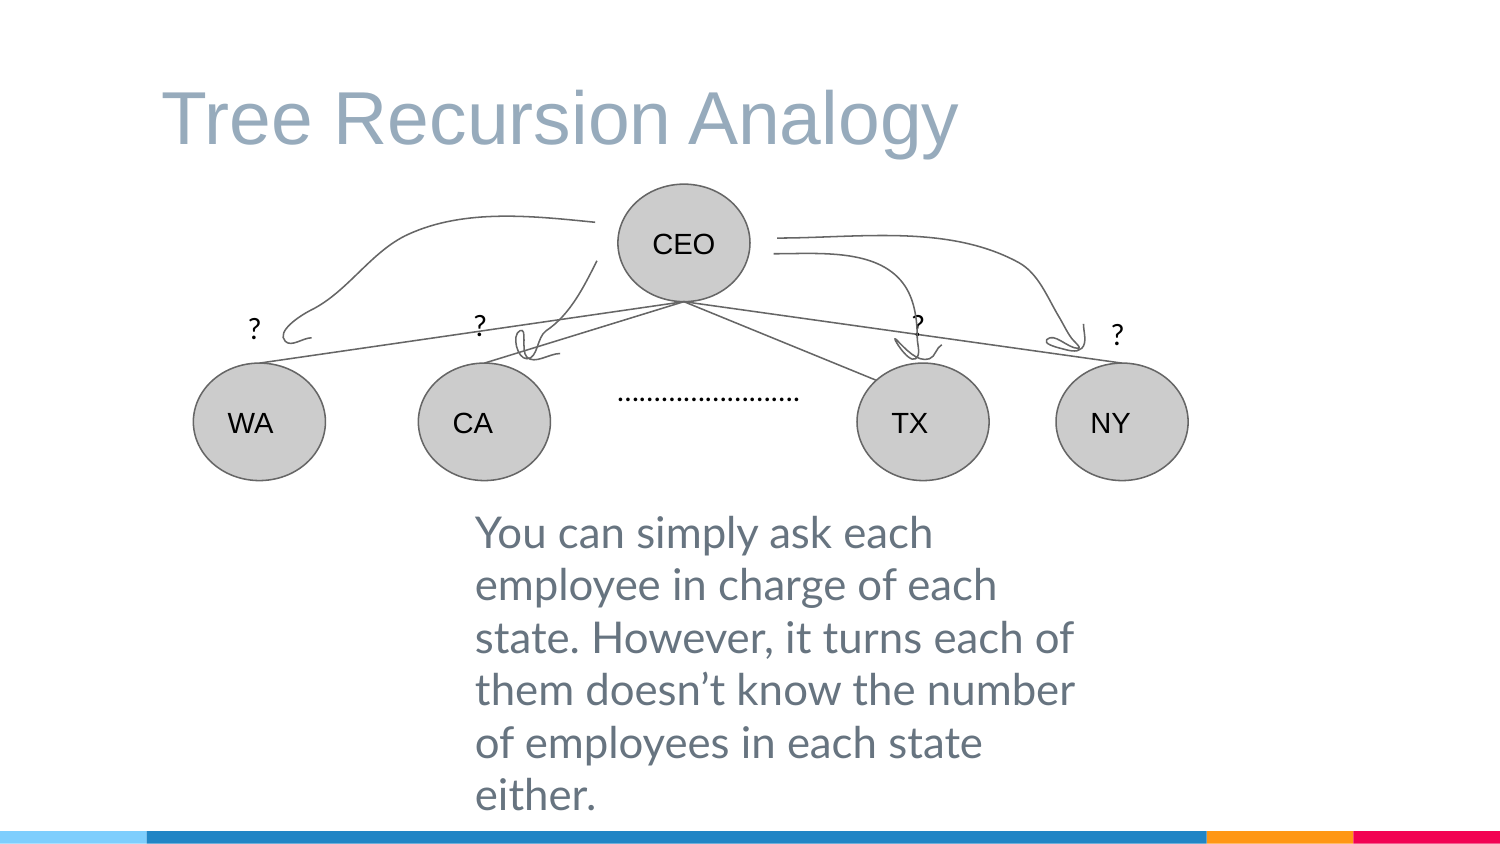

# Tree Recursion Analogy
CEO

?
?
?
?
…………………….
WA
CA
TX
NY
You can simply ask each employee in charge of each state. However, it turns each of them doesn’t know the number of employees in each state either.